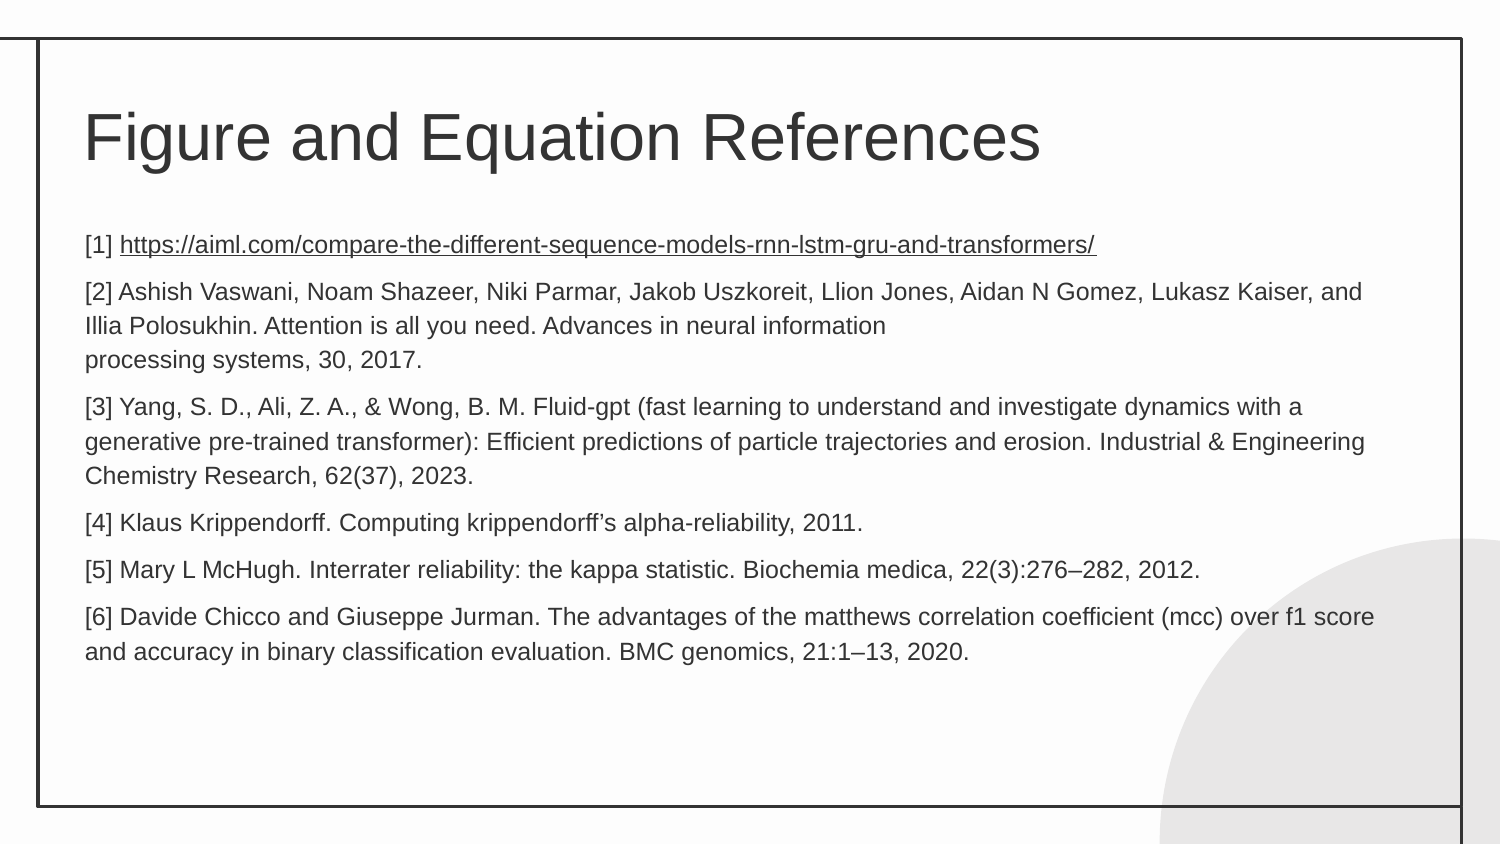

# Figure and Equation References
[1] https://aiml.com/compare-the-different-sequence-models-rnn-lstm-gru-and-transformers/
[2] Ashish Vaswani, Noam Shazeer, Niki Parmar, Jakob Uszkoreit, Llion Jones, Aidan N Gomez, Lukasz Kaiser, and Illia Polosukhin. Attention is all you need. Advances in neural information
processing systems, 30, 2017.
[3] Yang, S. D., Ali, Z. A., & Wong, B. M. Fluid-gpt (fast learning to understand and investigate dynamics with a generative pre-trained transformer): Efficient predictions of particle trajectories and erosion. Industrial & Engineering Chemistry Research, 62(37), 2023.
[4] Klaus Krippendorff. Computing krippendorff’s alpha-reliability, 2011.
[5] Mary L McHugh. Interrater reliability: the kappa statistic. Biochemia medica, 22(3):276–282, 2012.
[6] Davide Chicco and Giuseppe Jurman. The advantages of the matthews correlation coefficient (mcc) over f1 score and accuracy in binary classification evaluation. BMC genomics, 21:1–13, 2020.